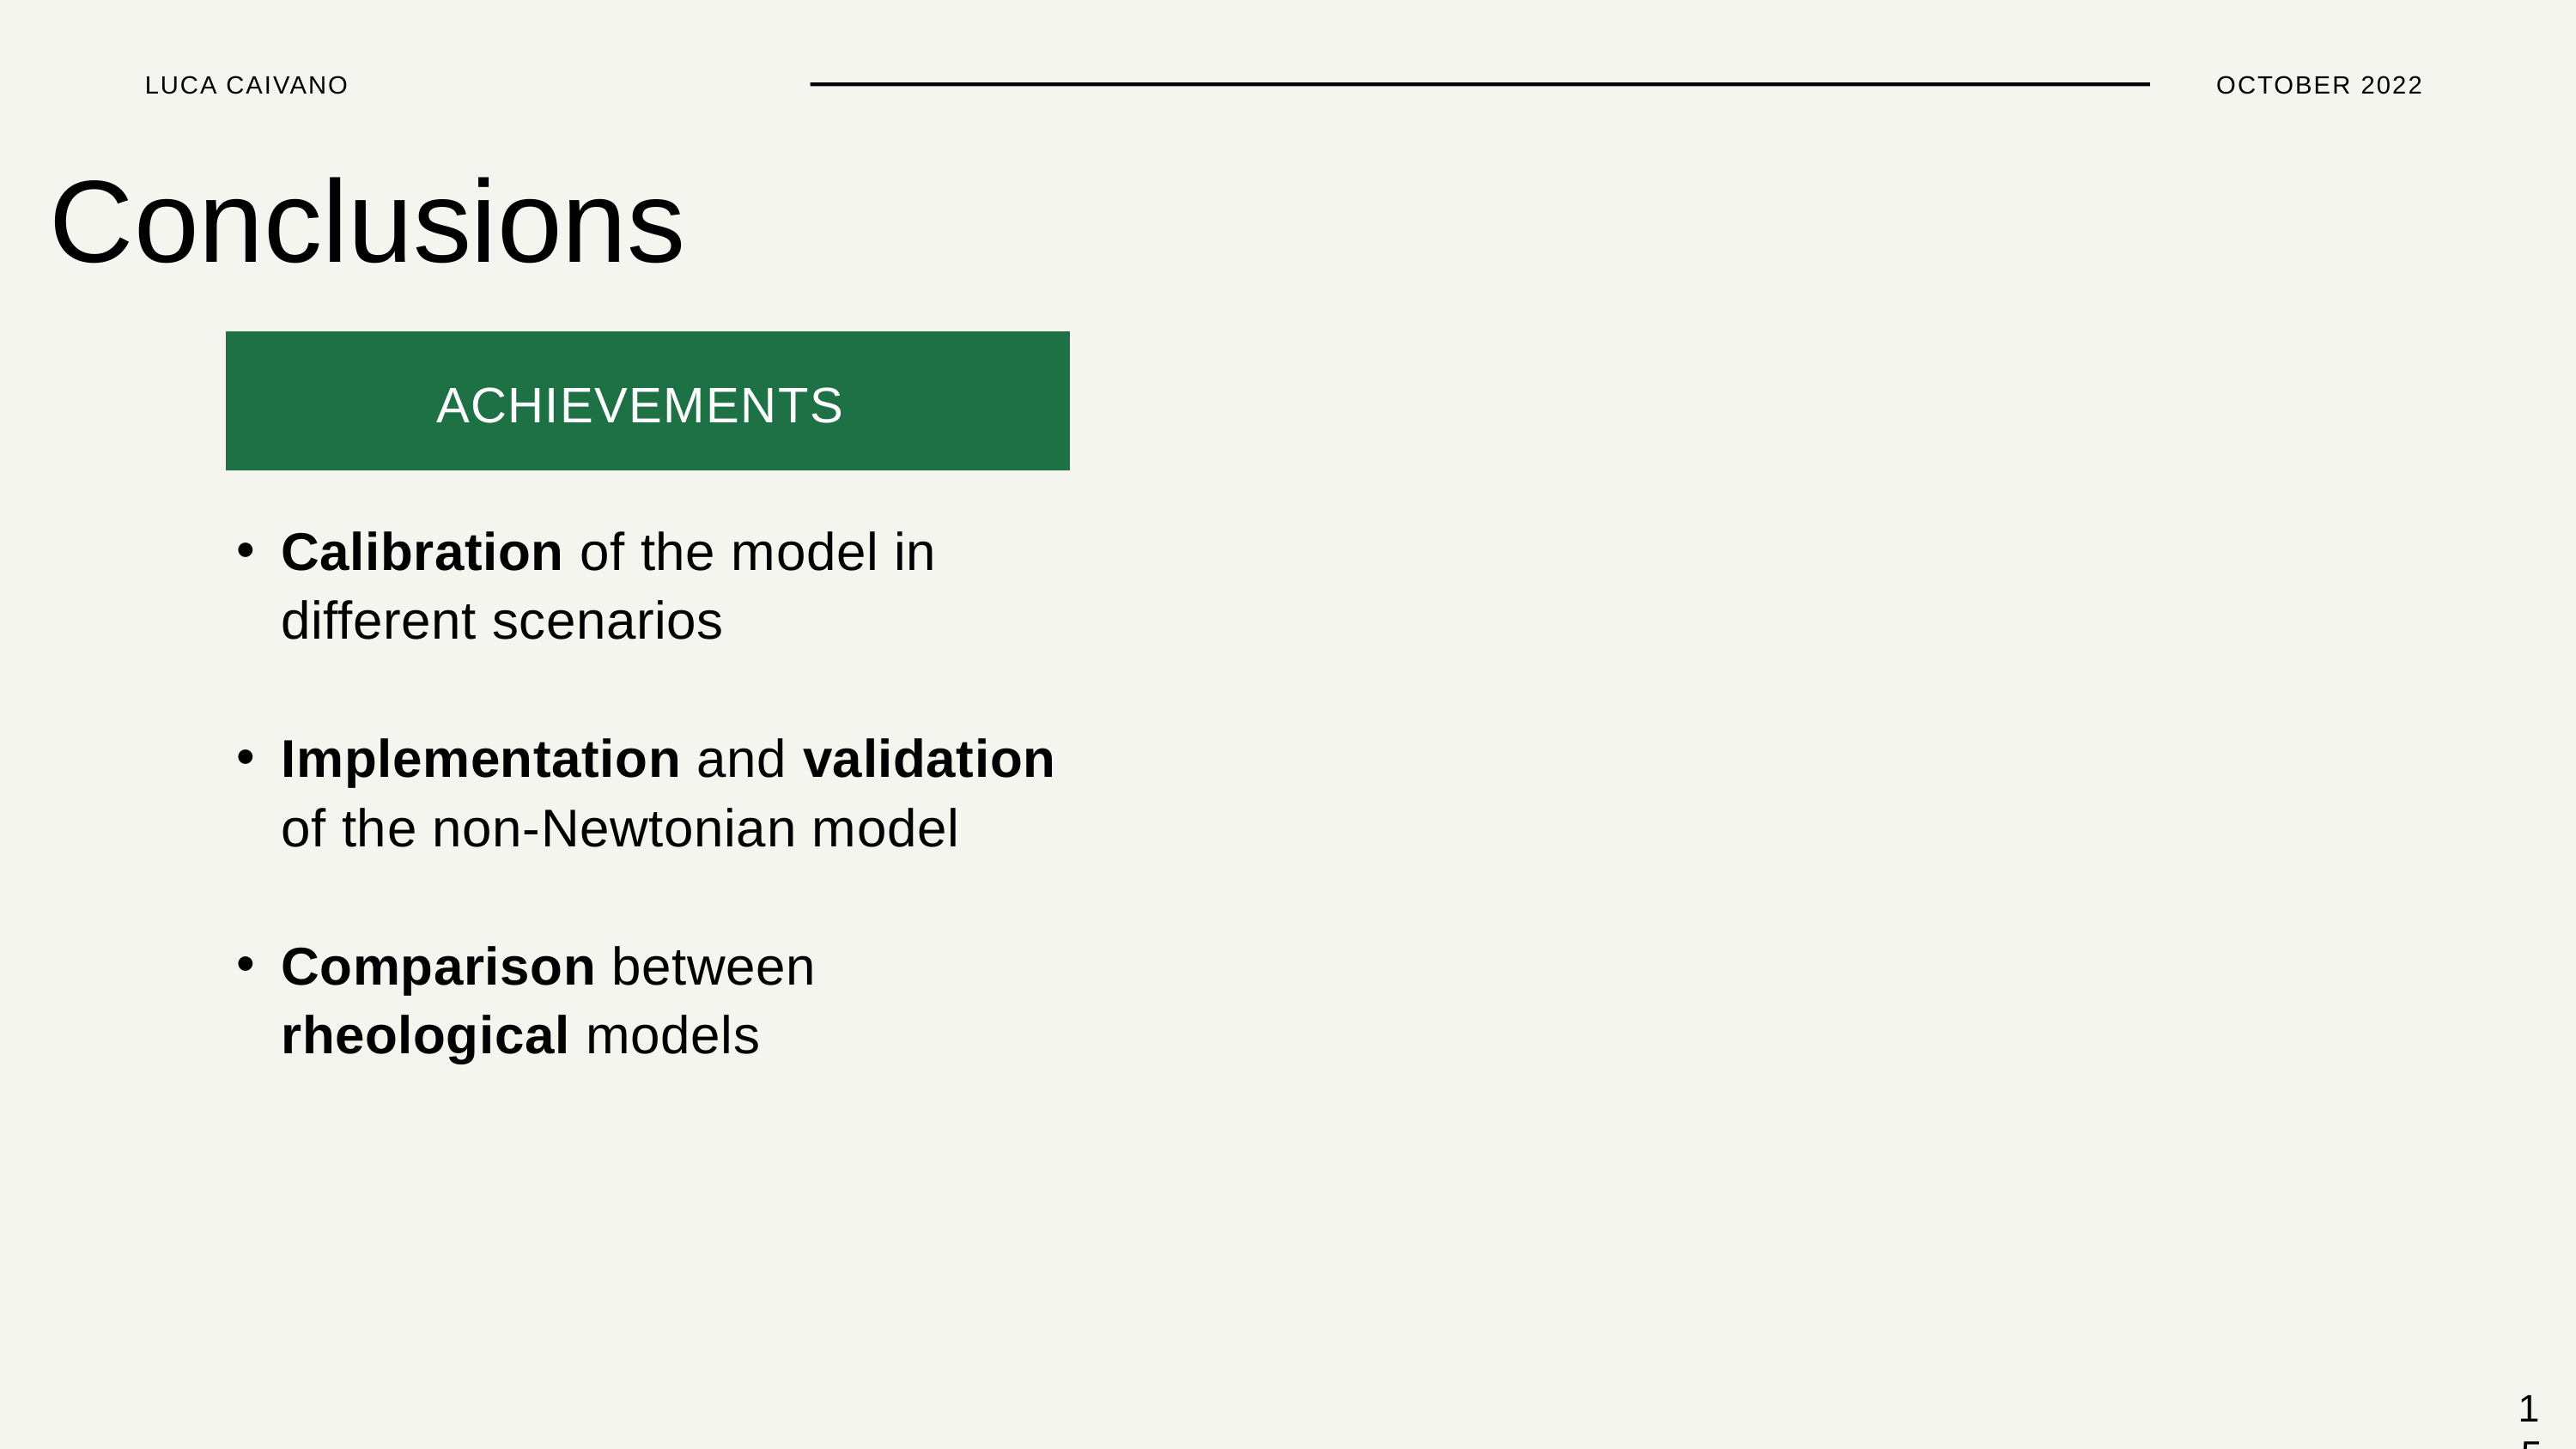

LUCA CAIVANO

OCTOBER 2022
Conclusions

ACHIEVEMENTS
Calibration of the model in different scenarios

Implementation and validation of the non-Newtonian model

Comparison between rheological models
15